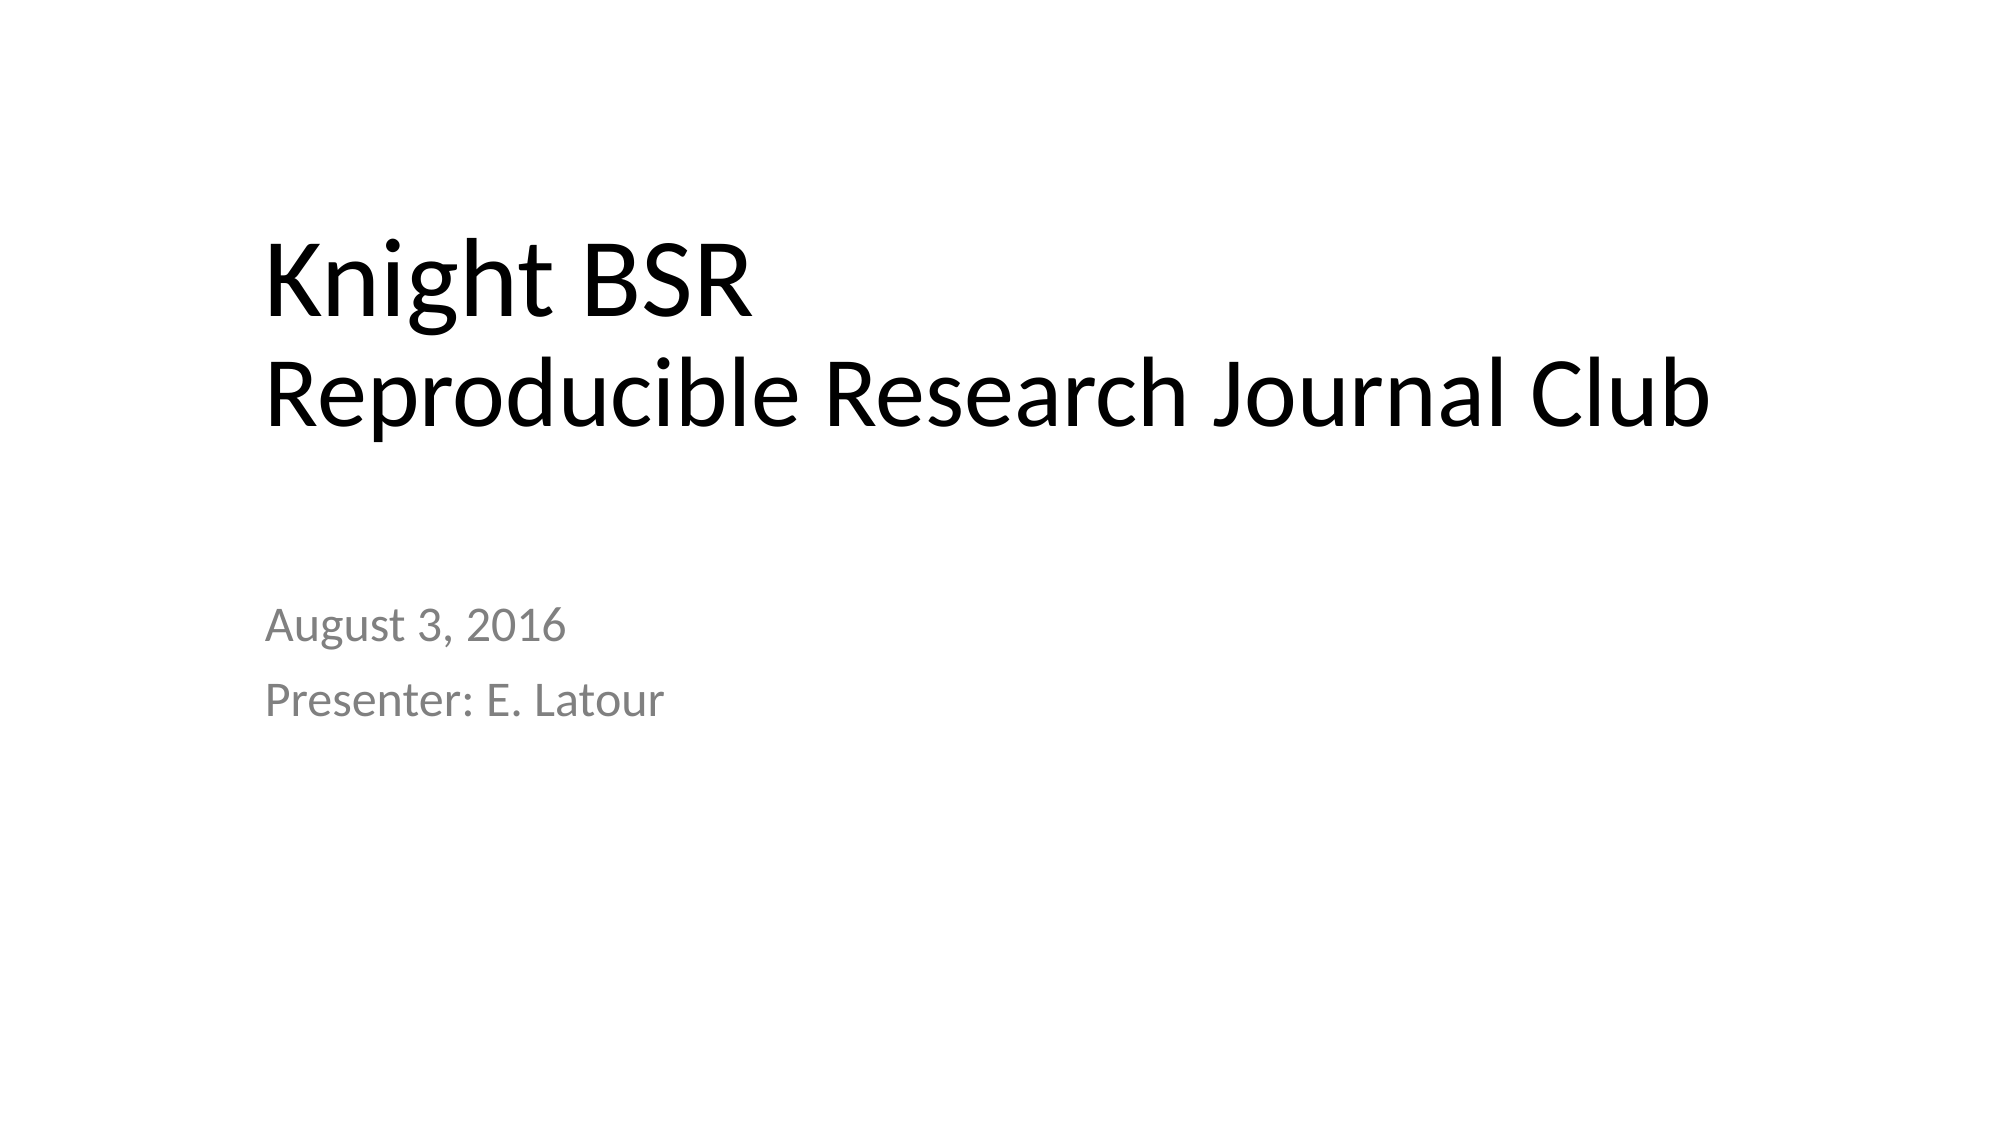

# Knight BSR Reproducible Research Journal Club
August 3, 2016
Presenter: E. Latour